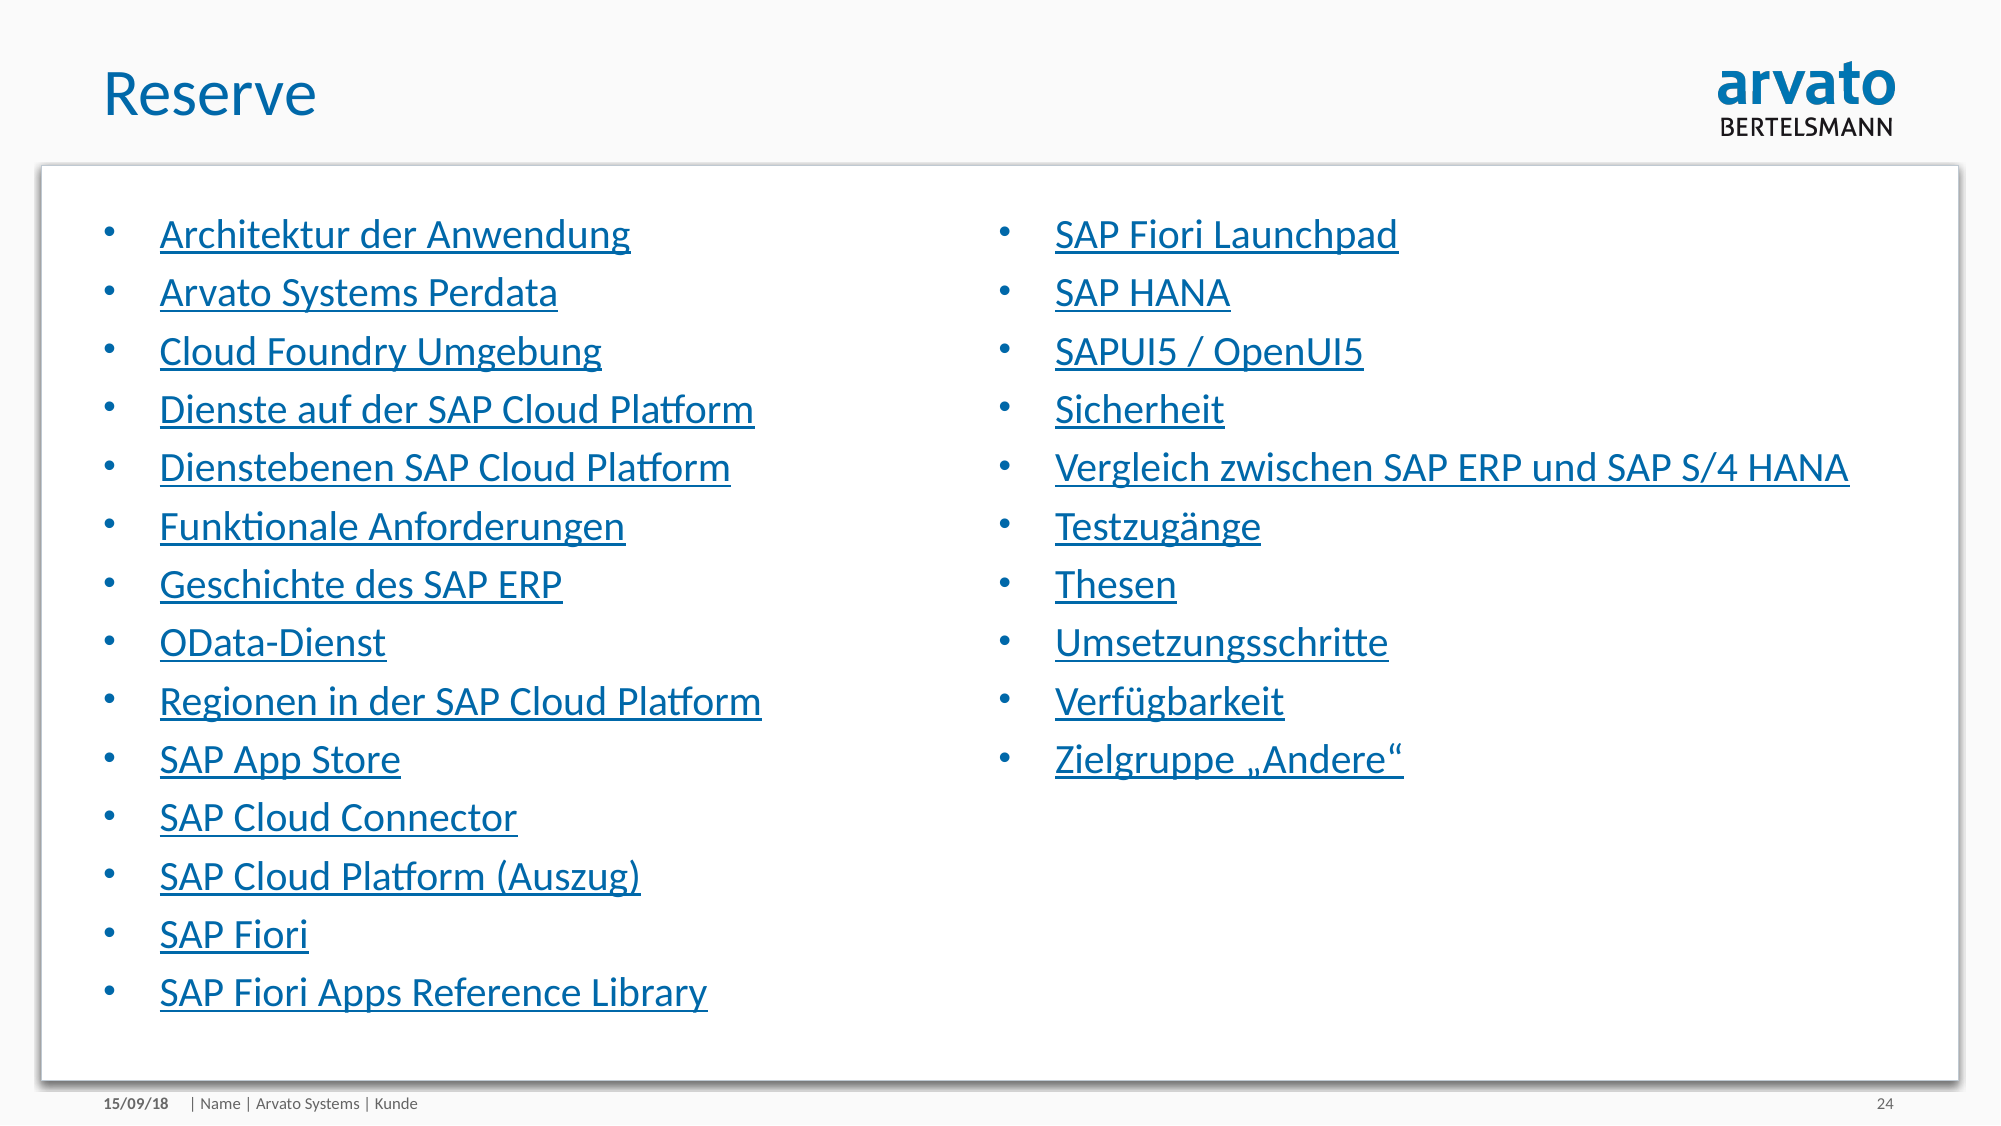

# Reserve
Architektur der Anwendung
Arvato Systems Perdata
Cloud Foundry Umgebung
Dienste auf der SAP Cloud Platform
Dienstebenen SAP Cloud Platform
Funktionale Anforderungen
Geschichte des SAP ERP
OData-Dienst
Regionen in der SAP Cloud Platform
SAP App Store
SAP Cloud Connector
SAP Cloud Platform (Auszug)
SAP Fiori
SAP Fiori Apps Reference Library
SAP Fiori Launchpad
SAP HANA
SAPUI5 / OpenUI5
Sicherheit
Vergleich zwischen SAP ERP und SAP S/4 HANA
Testzugänge
Thesen
Umsetzungsschritte
Verfügbarkeit
Zielgruppe „Andere“

15/09/18
| Name | Arvato Systems | Kunde
24